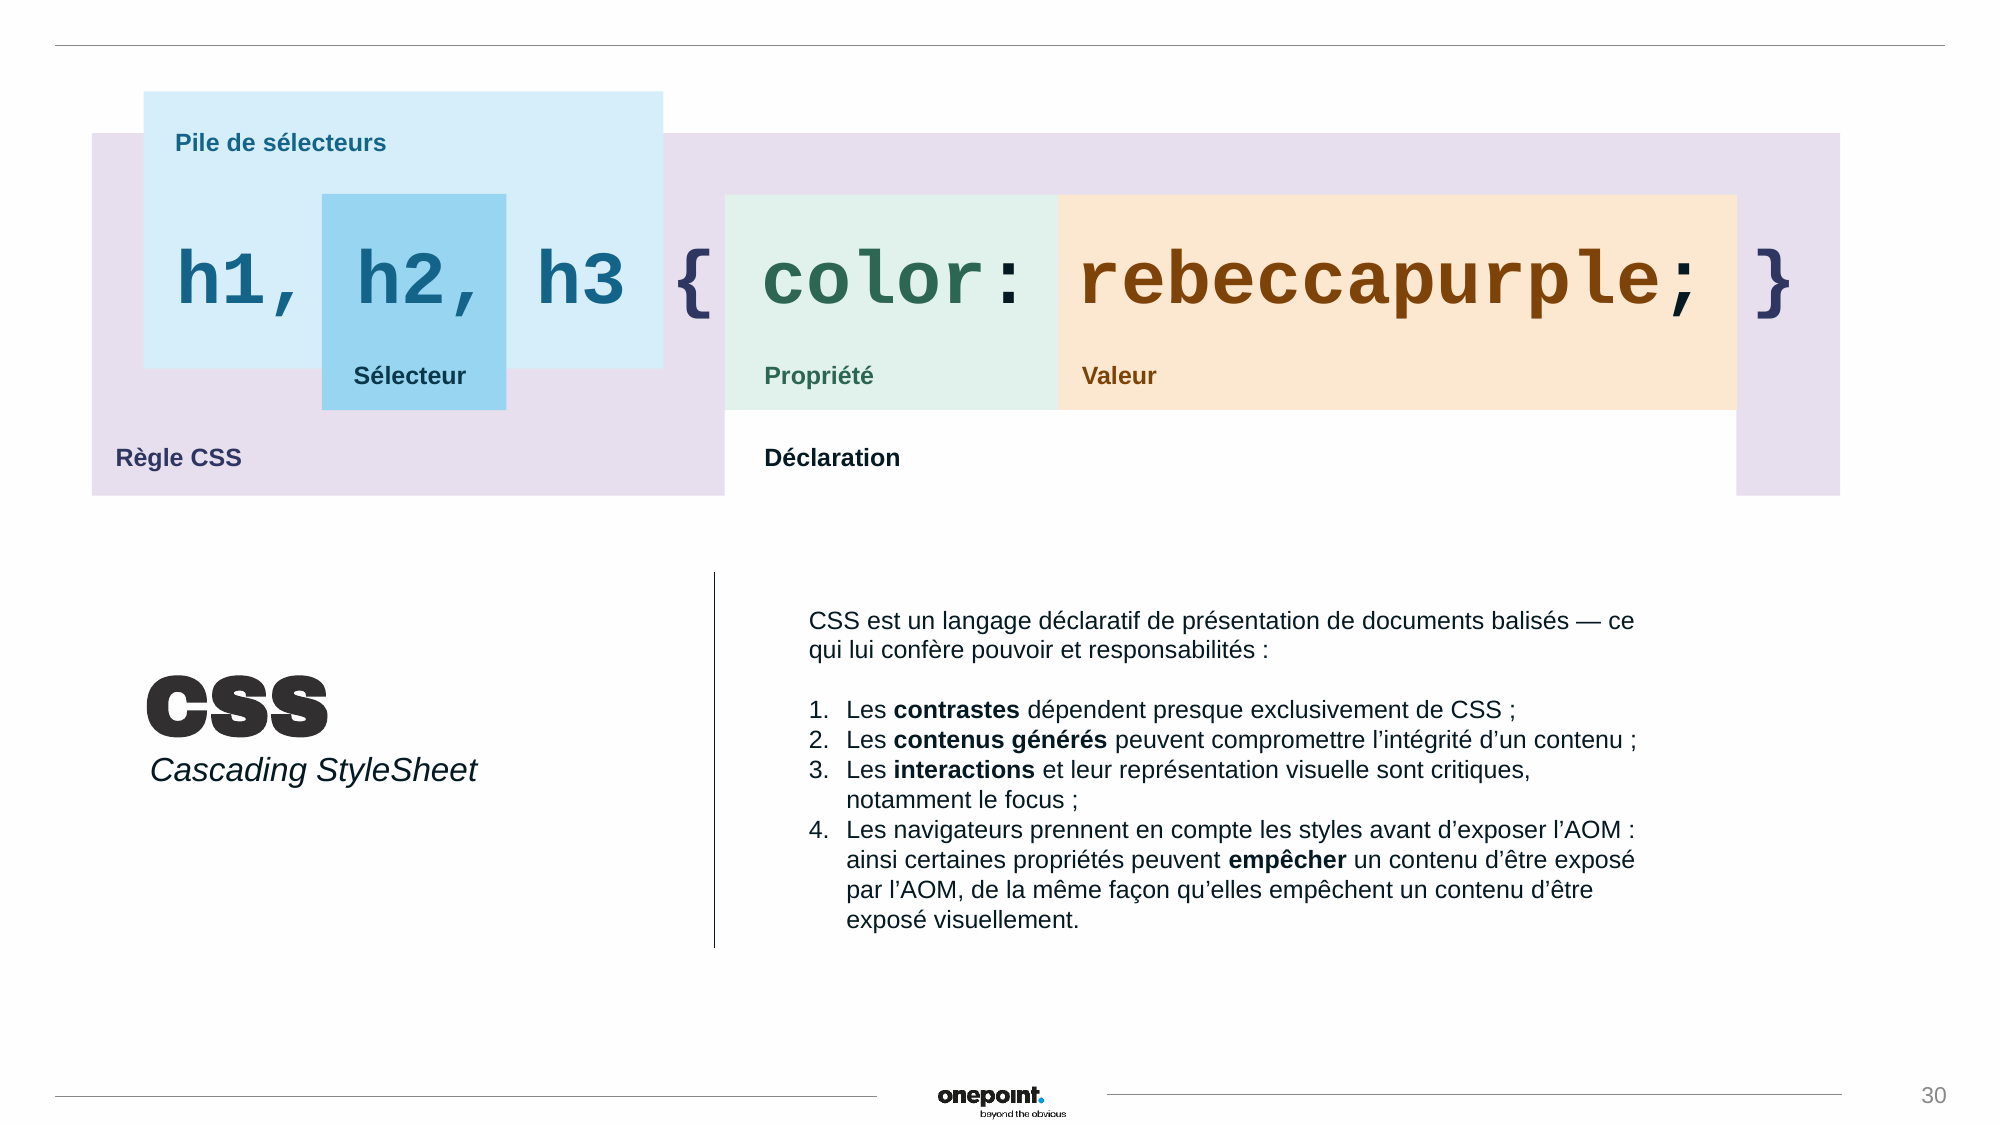

Pile de sélecteurs

h1, h2, h3 { color: rebeccapurple; }
Valeur
Propriété
Sélecteur

Déclaration
Règle CSS
CSS est un langage déclaratif de présentation de documents balisés — ce qui lui confère pouvoir et responsabilités :

Les contrastes dépendent presque exclusivement de CSS ;
Les contenus générés peuvent compromettre l’intégrité d’un contenu ;
Les interactions et leur représentation visuelle sont critiques, notamment le focus ;
Les navigateurs prennent en compte les styles avant d’exposer l’AOM : ainsi certaines propriétés peuvent empêcher un contenu d’être exposé par l’AOM, de la même façon qu’elles empêchent un contenu d’être exposé visuellement.

CSS
Cascading StyleSheet